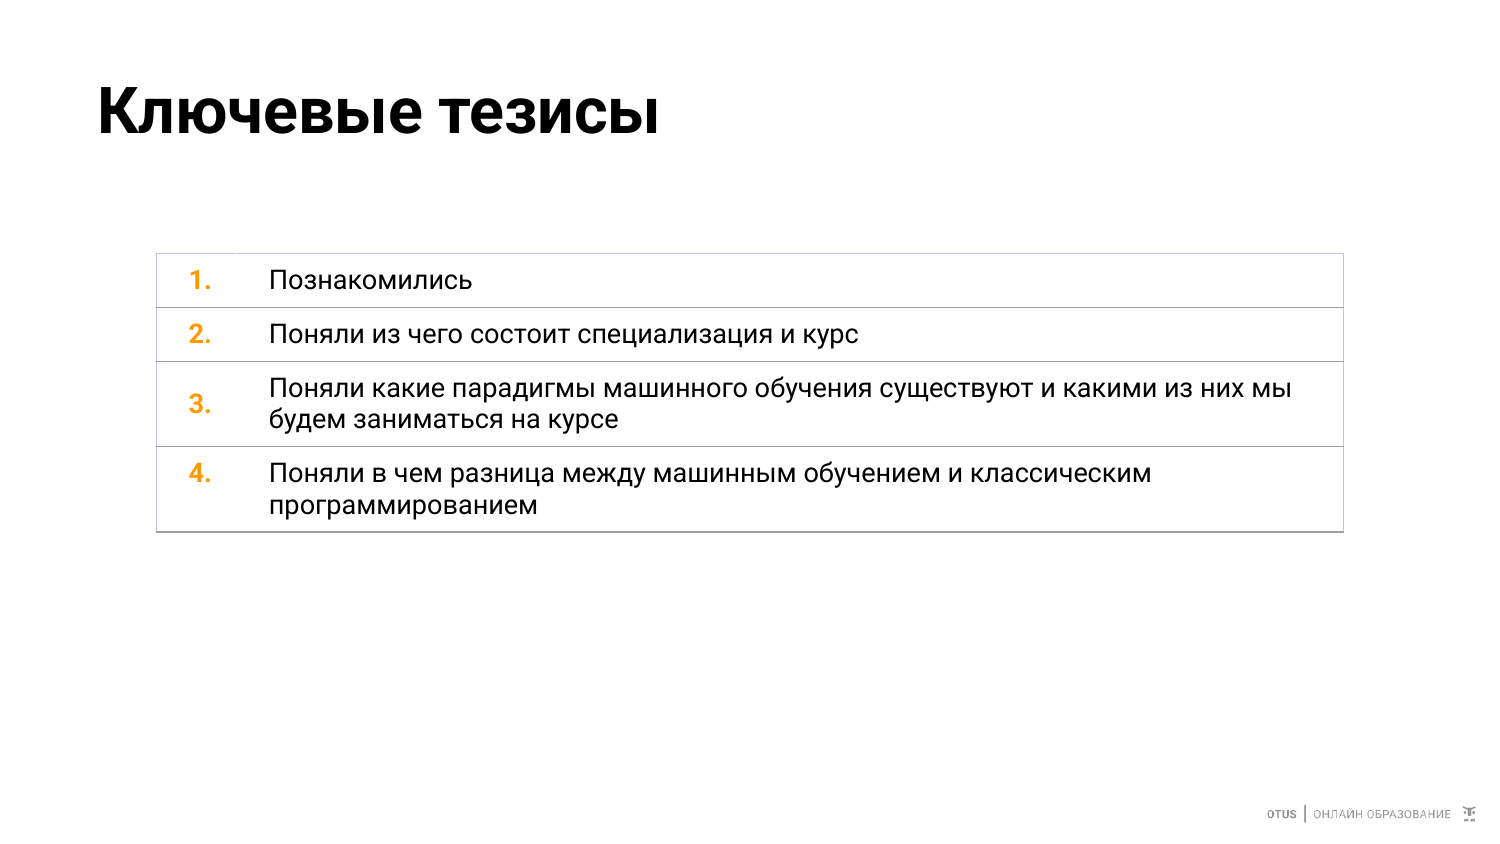

# Ключевые тезисы

| 1. | Познакомились |
| --- | --- |
| 2. | Поняли из чего состоит специализация и курс |
| 3. | Поняли какие парадигмы машинного обучения существуют и какими из них мы будем заниматься на курсе |
| 4. | Поняли в чем разница между машинным обучением и классическим программированием |